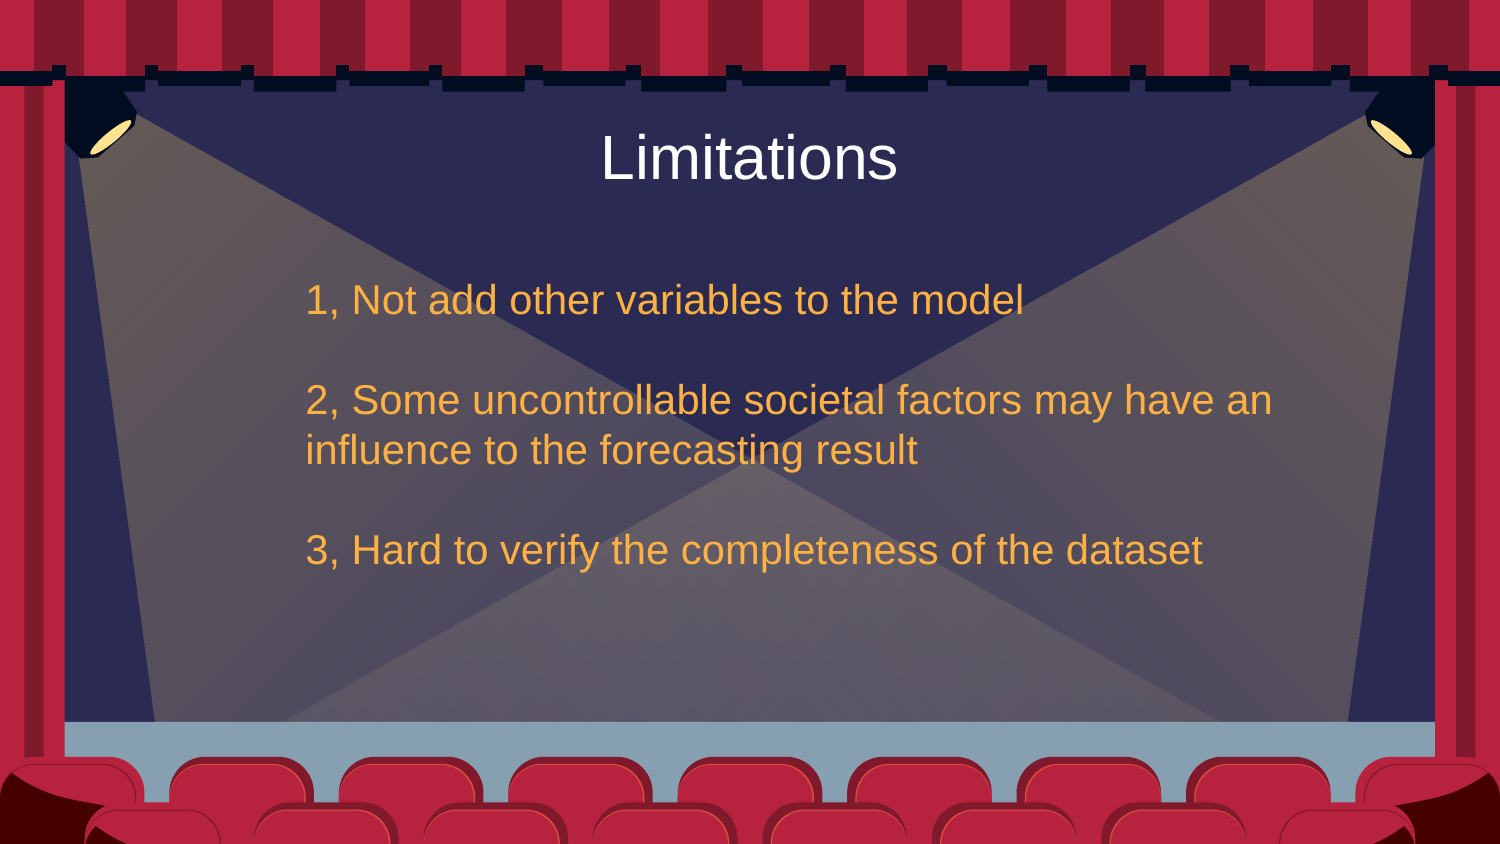

# Limitations

1, Not add other variables to the model

2, Some uncontrollable societal factors may have an influence to the forecasting result

3, Hard to verify the completeness of the dataset